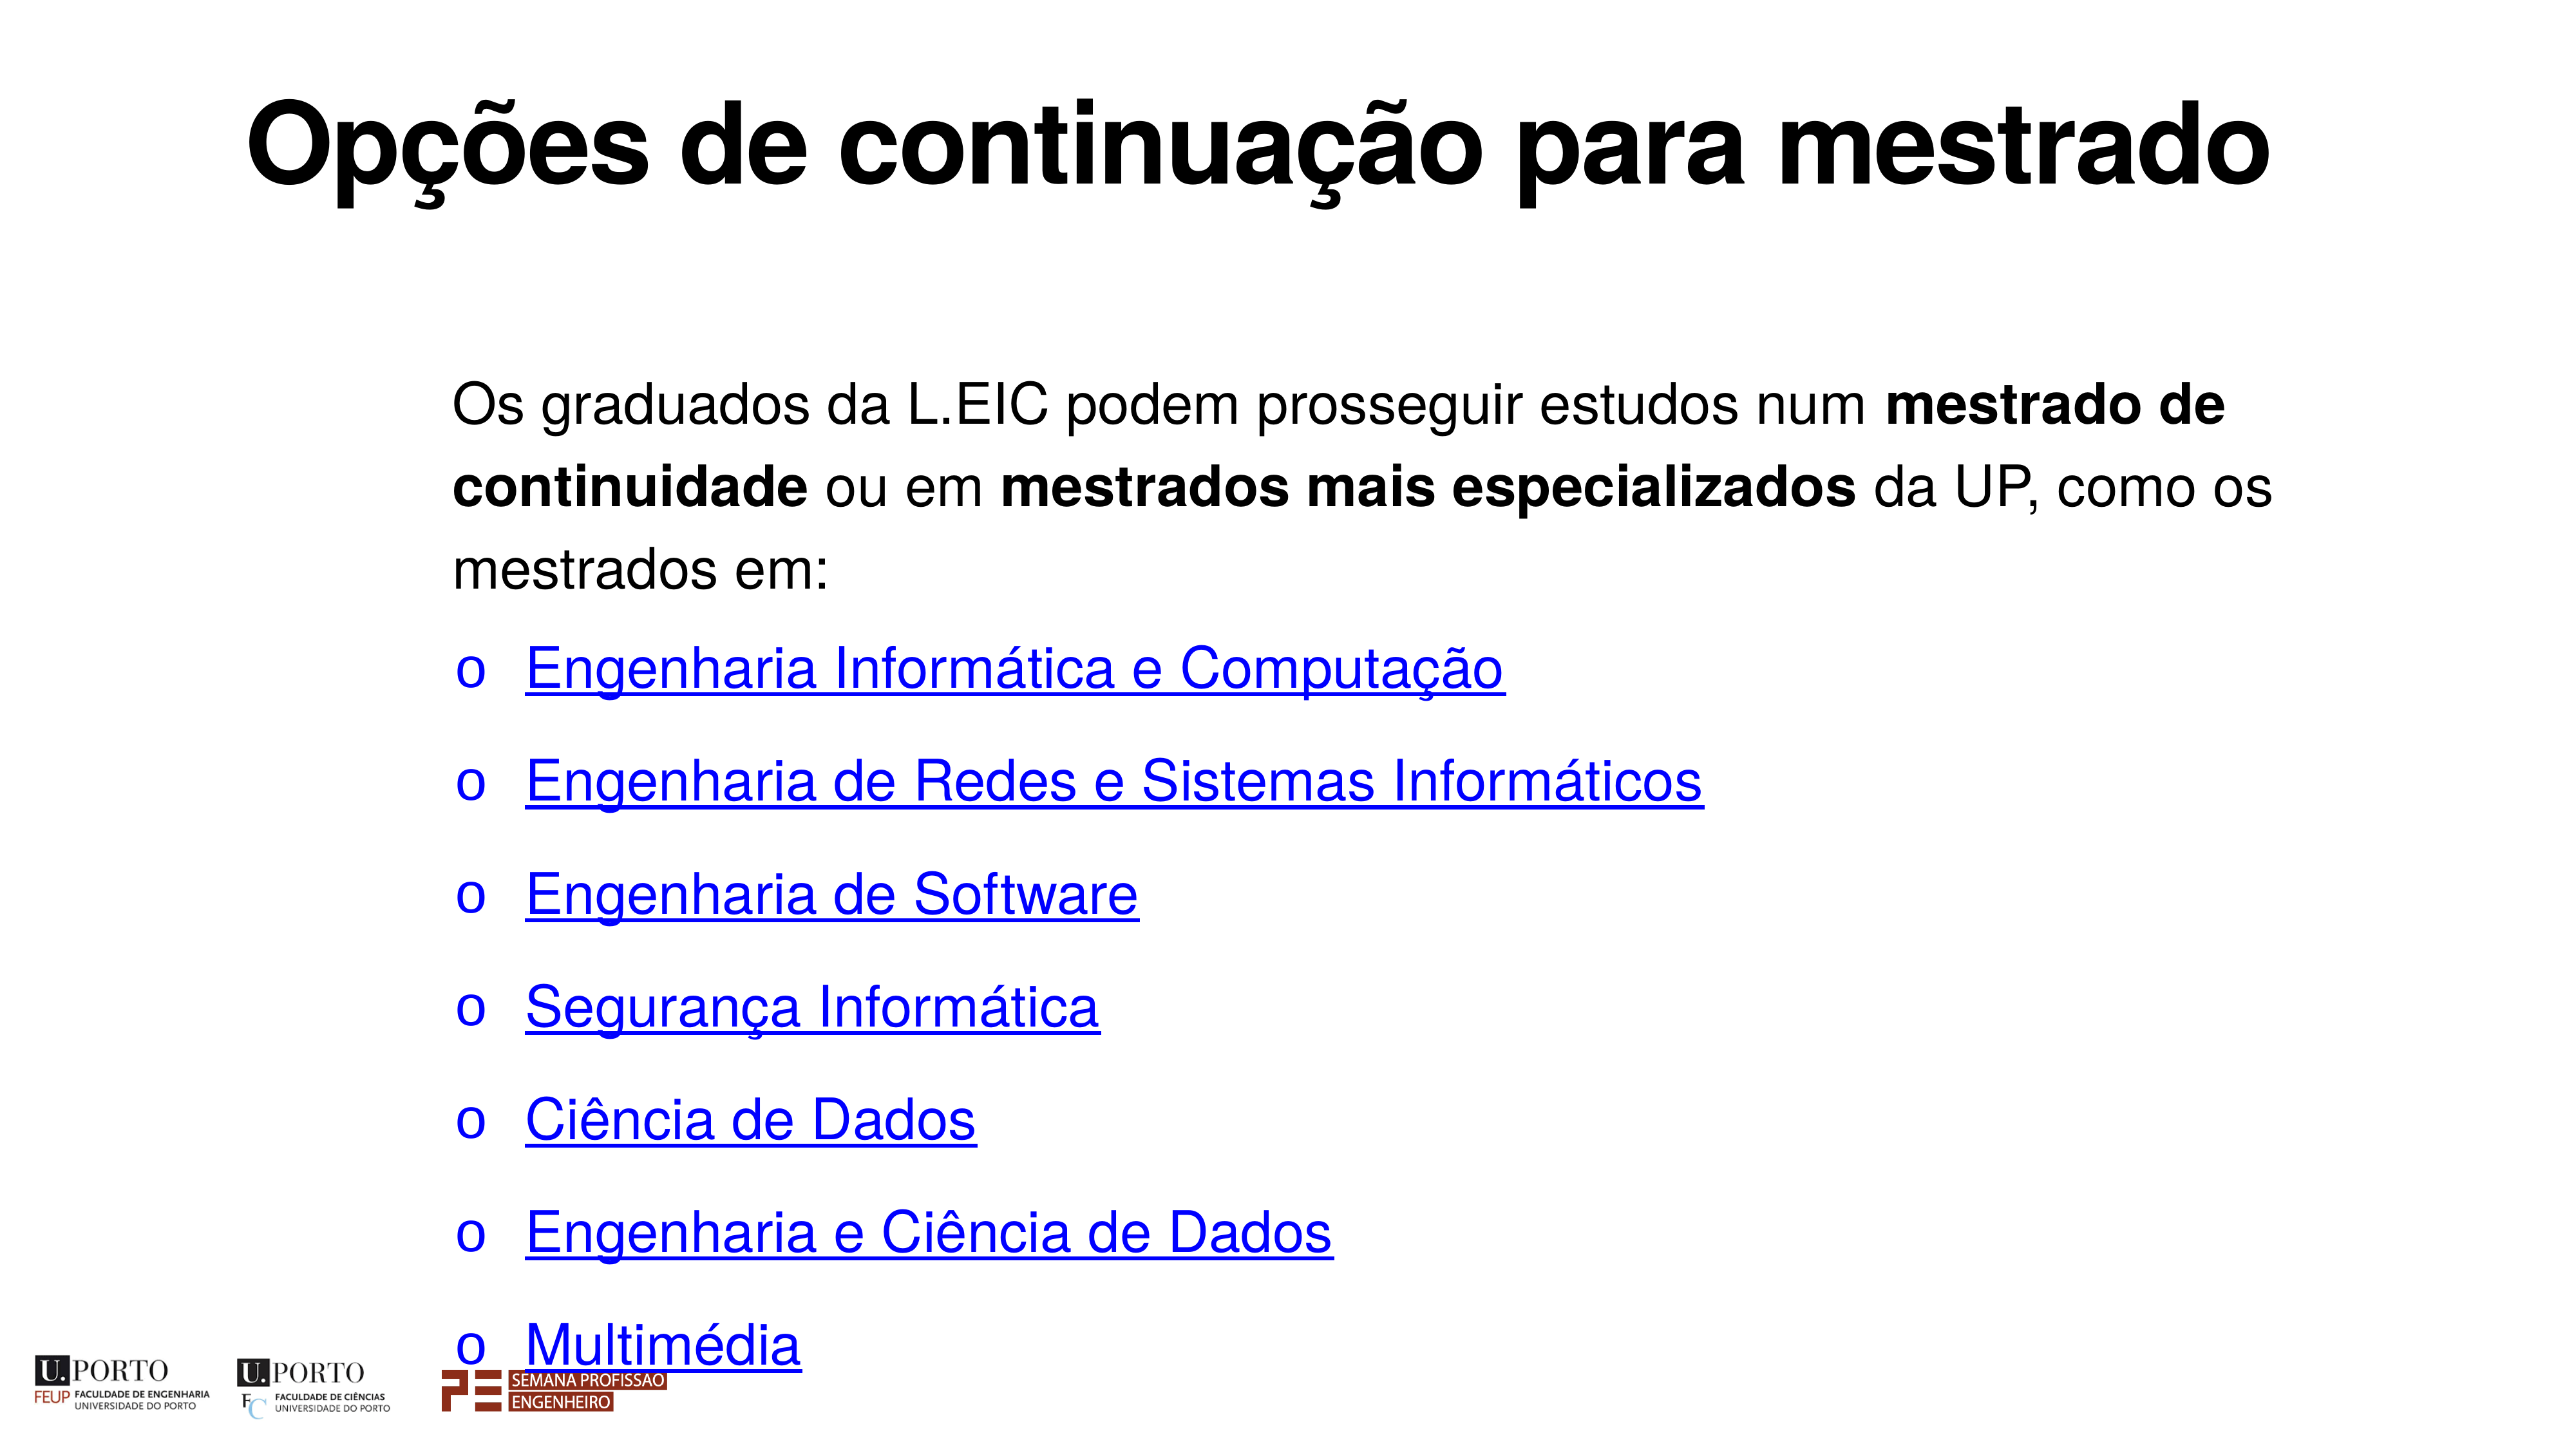

# Opções de continuação para mestrado
Os graduados da L.EIC podem prosseguir estudos num mestrado de continuidade ou em mestrados mais especializados da UP, como os mestrados em:
Engenharia Informática e Computação
Engenharia de Redes e Sistemas Informáticos
Engenharia de Software
Segurança Informática
Ciência de Dados
Engenharia e Ciência de Dados
Multimédia